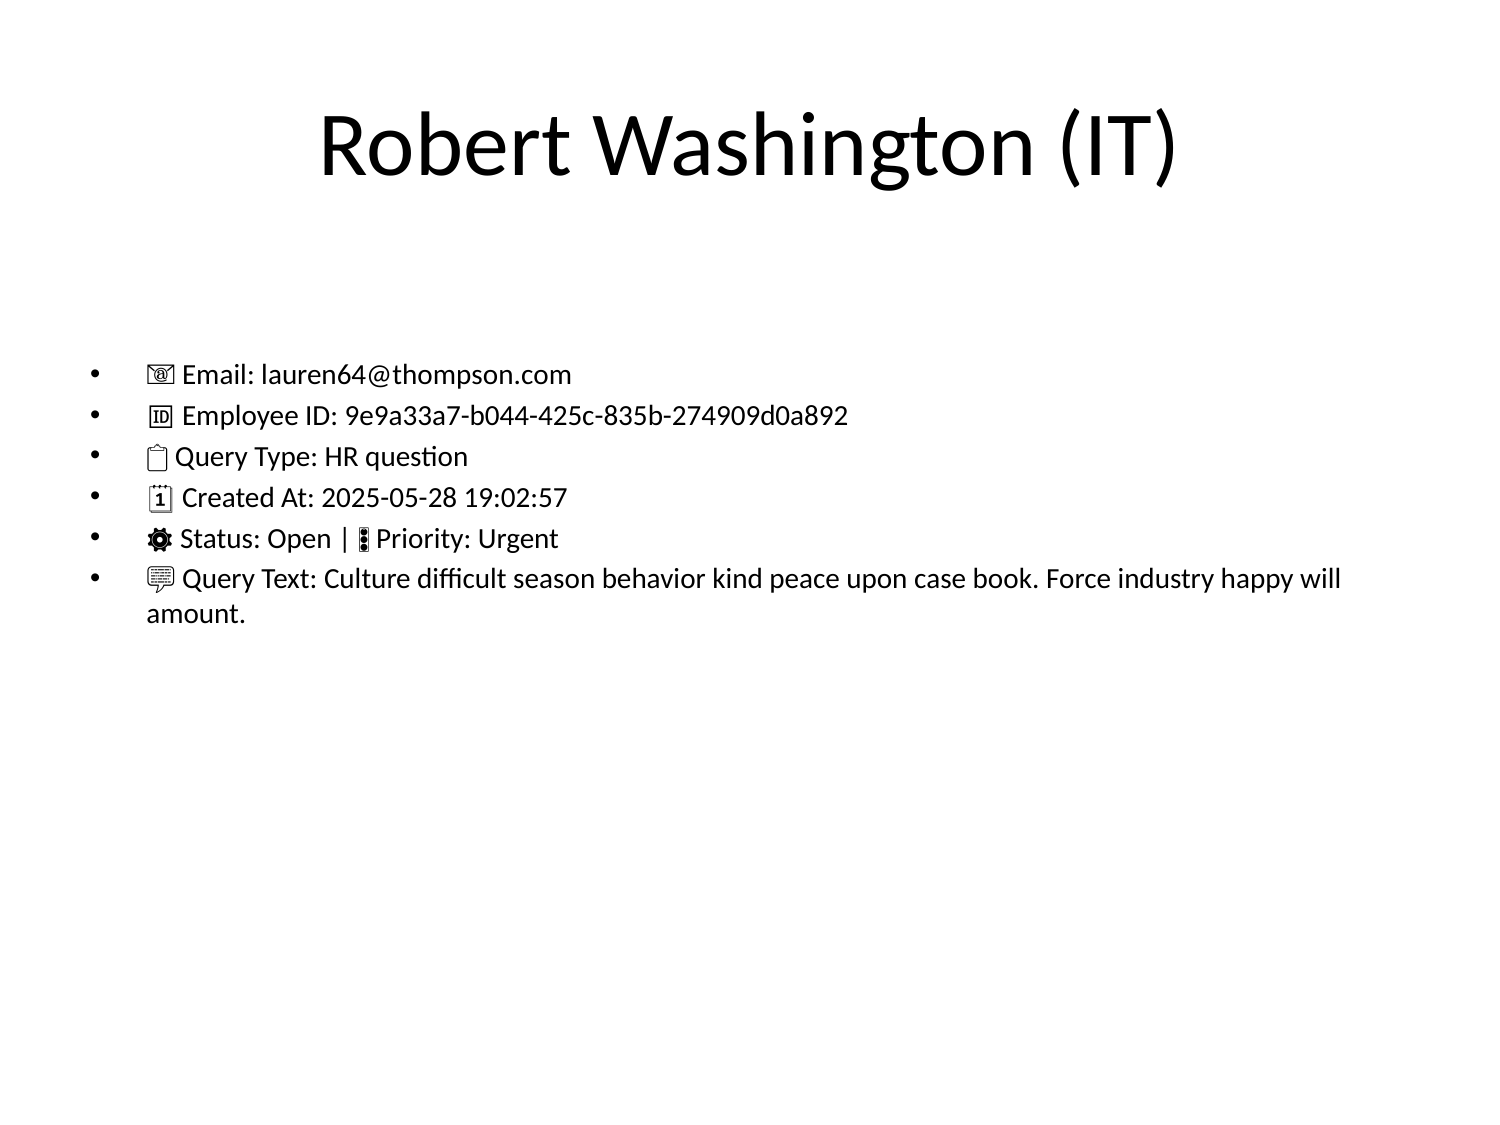

# Robert Washington (IT)

📧 Email: lauren64@thompson.com
🆔 Employee ID: 9e9a33a7-b044-425c-835b-274909d0a892
📋 Query Type: HR question
🗓 Created At: 2025-05-28 19:02:57
⚙ Status: Open | 🚦 Priority: Urgent
💬 Query Text: Culture difficult season behavior kind peace upon case book. Force industry happy will amount.